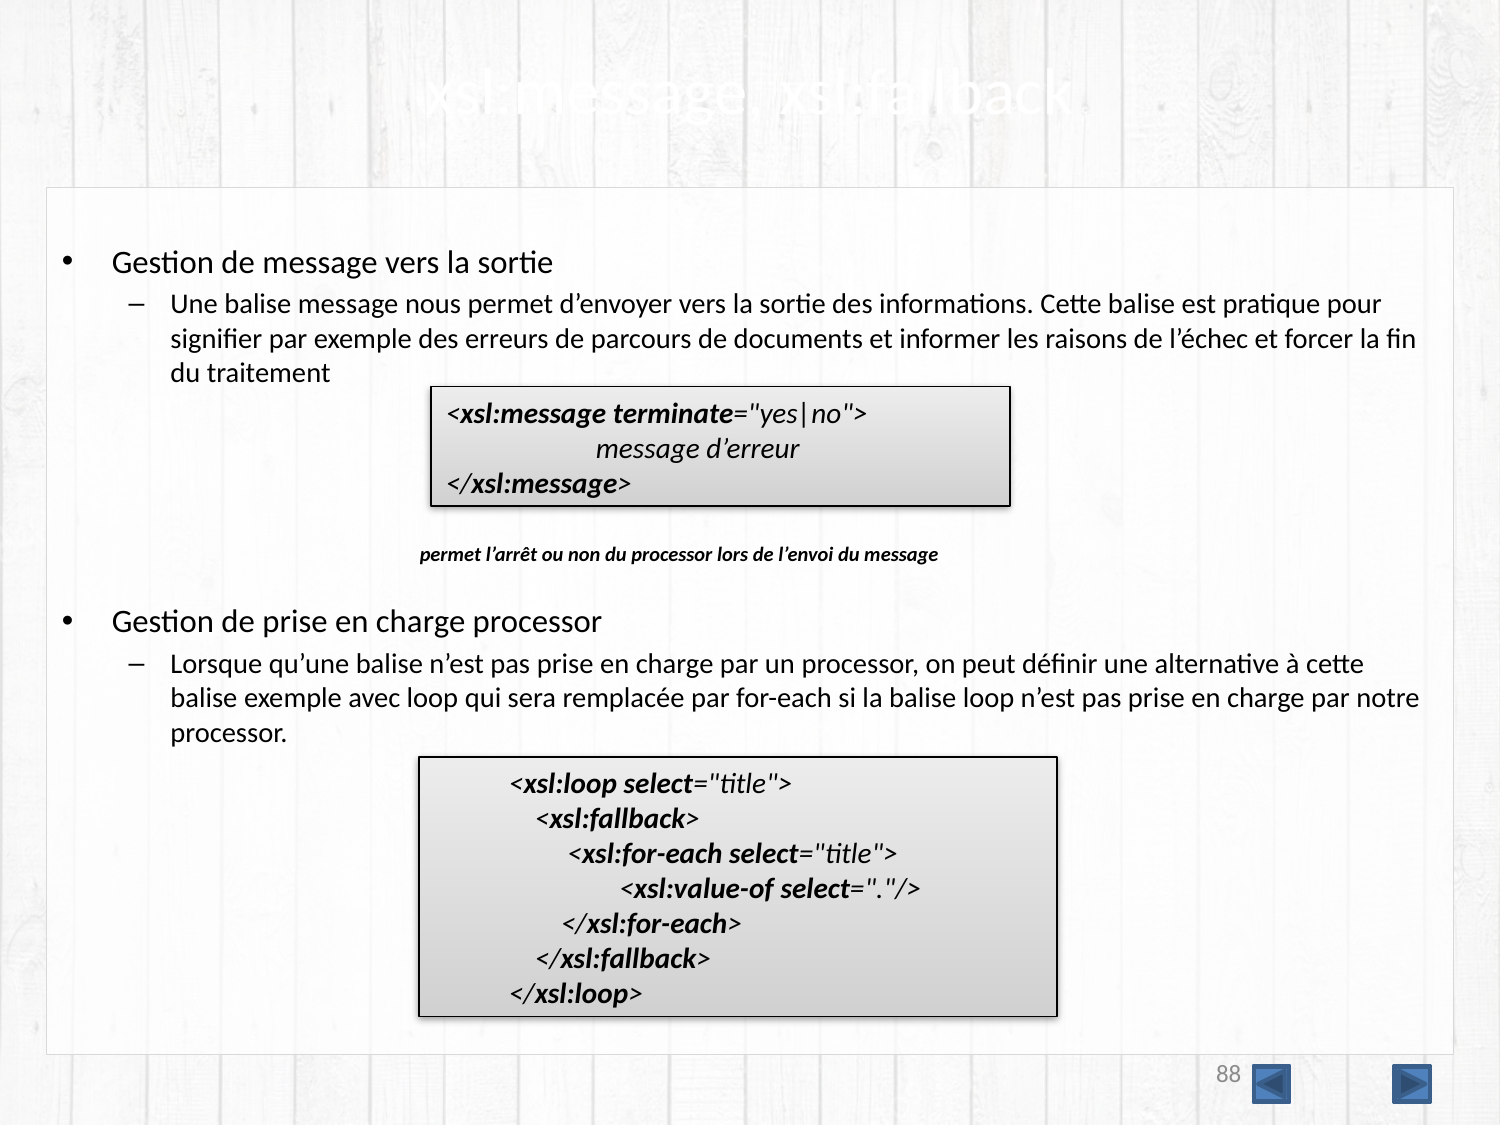

# xsl:message, xsl:fallback

Gestion de message vers la sortie
Une balise message nous permet d’envoyer vers la sortie des informations. Cette balise est pratique pour signifier par exemple des erreurs de parcours de documents et informer les raisons de l’échec et forcer la fin du traitement

     permet l’arrêt ou non du processor lors de l’envoi du message

Gestion de prise en charge processor
Lorsque qu’une balise n’est pas prise en charge par un processor, on peut définir une alternative à cette balise exemple avec loop qui sera remplacée par for-each si la balise loop n’est pas prise en charge par notre processor.

<xsl:message terminate="yes|no">
	message d’erreur
</xsl:message>
<xsl:loop select="title">
    <xsl:fallback>
         <xsl:for-each select="title">
                 <xsl:value-of select="."/>
        </xsl:for-each>
    </xsl:fallback>
</xsl:loop>
88